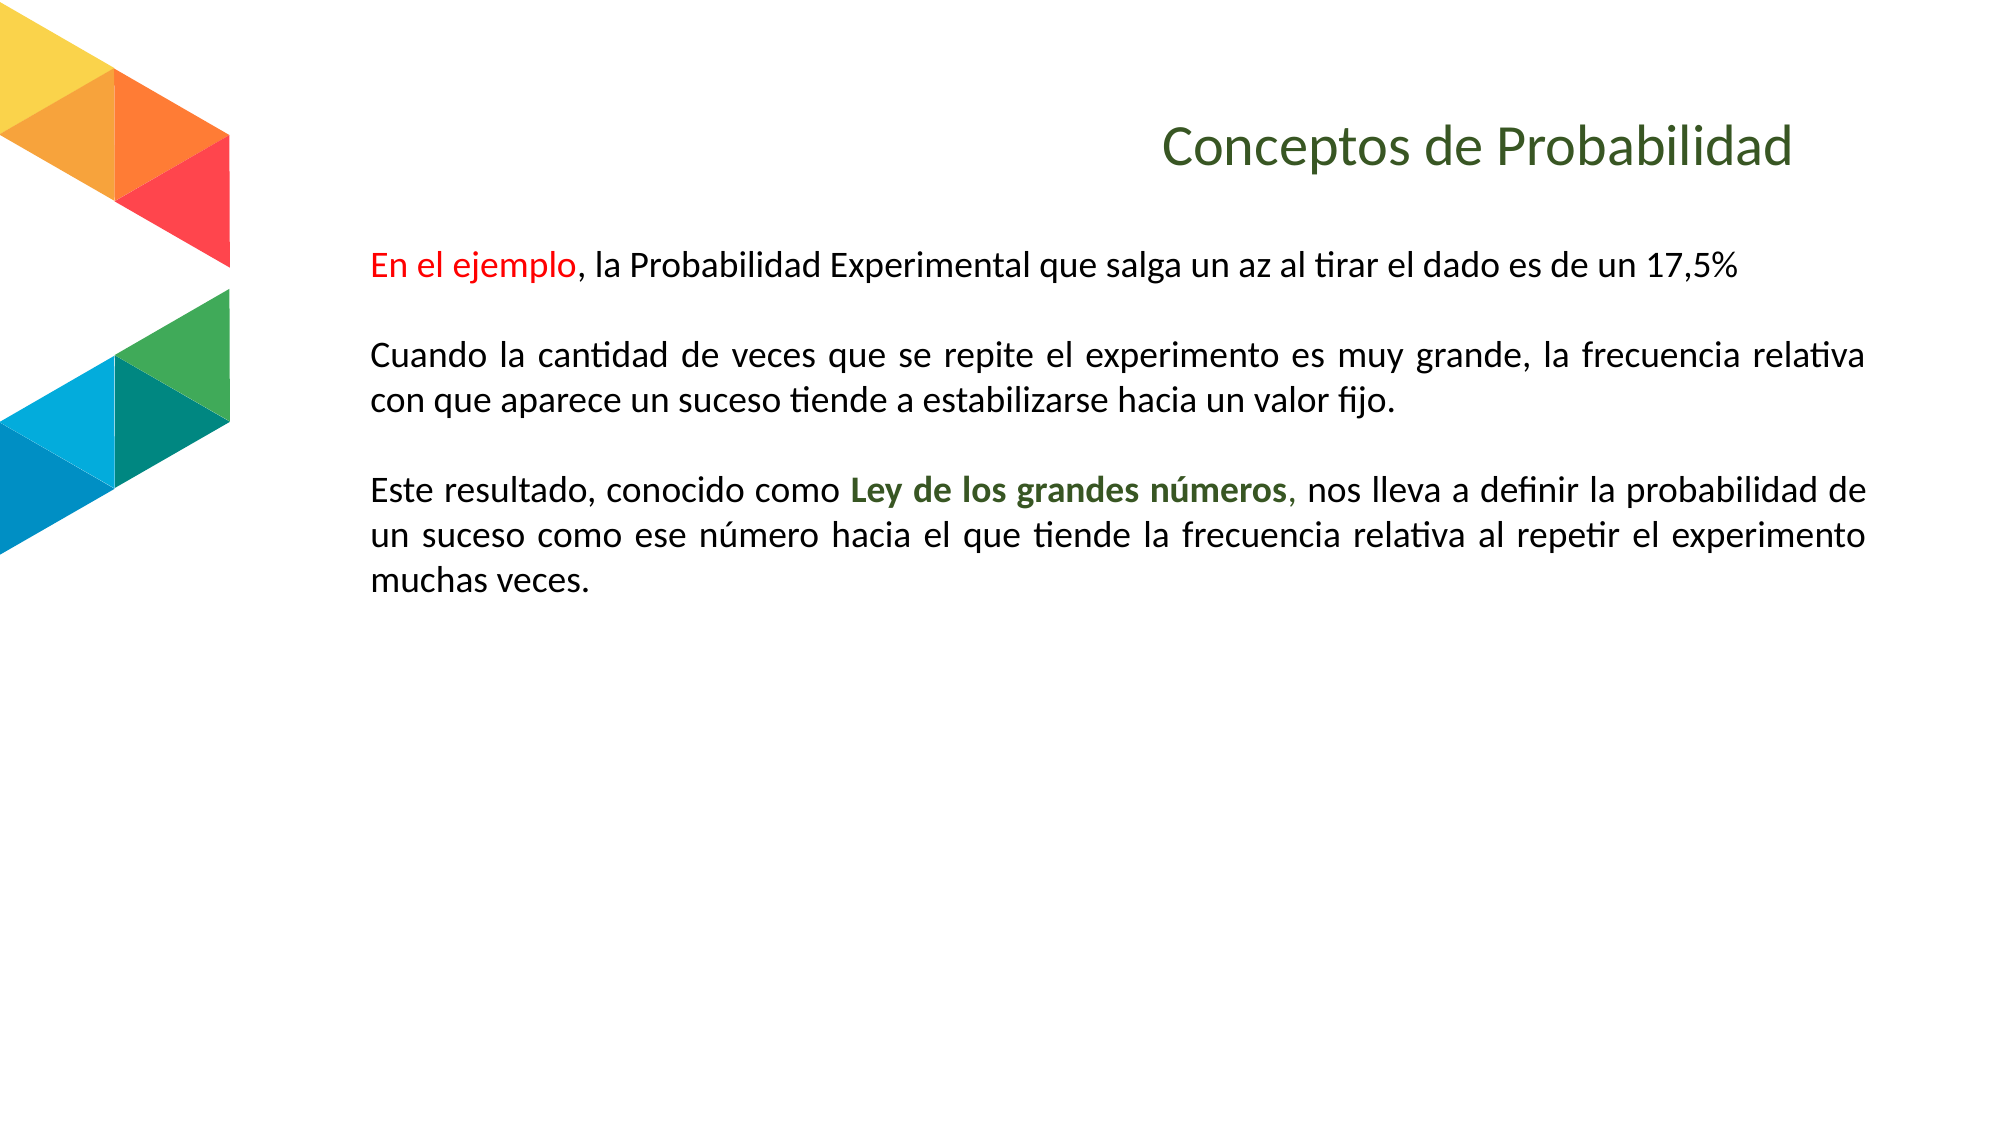

# Conceptos de Probabilidad
En el ejemplo, la Probabilidad Experimental que salga un az al tirar el dado es de un 17,5%

Cuando la cantidad de veces que se repite el experimento es muy grande, la frecuencia relativa con que aparece un suceso tiende a estabilizarse hacia un valor fijo.

Este resultado, conocido como Ley de los grandes números, nos lleva a definir la probabilidad de un suceso como ese número hacia el que tiende la frecuencia relativa al repetir el experimento muchas veces.